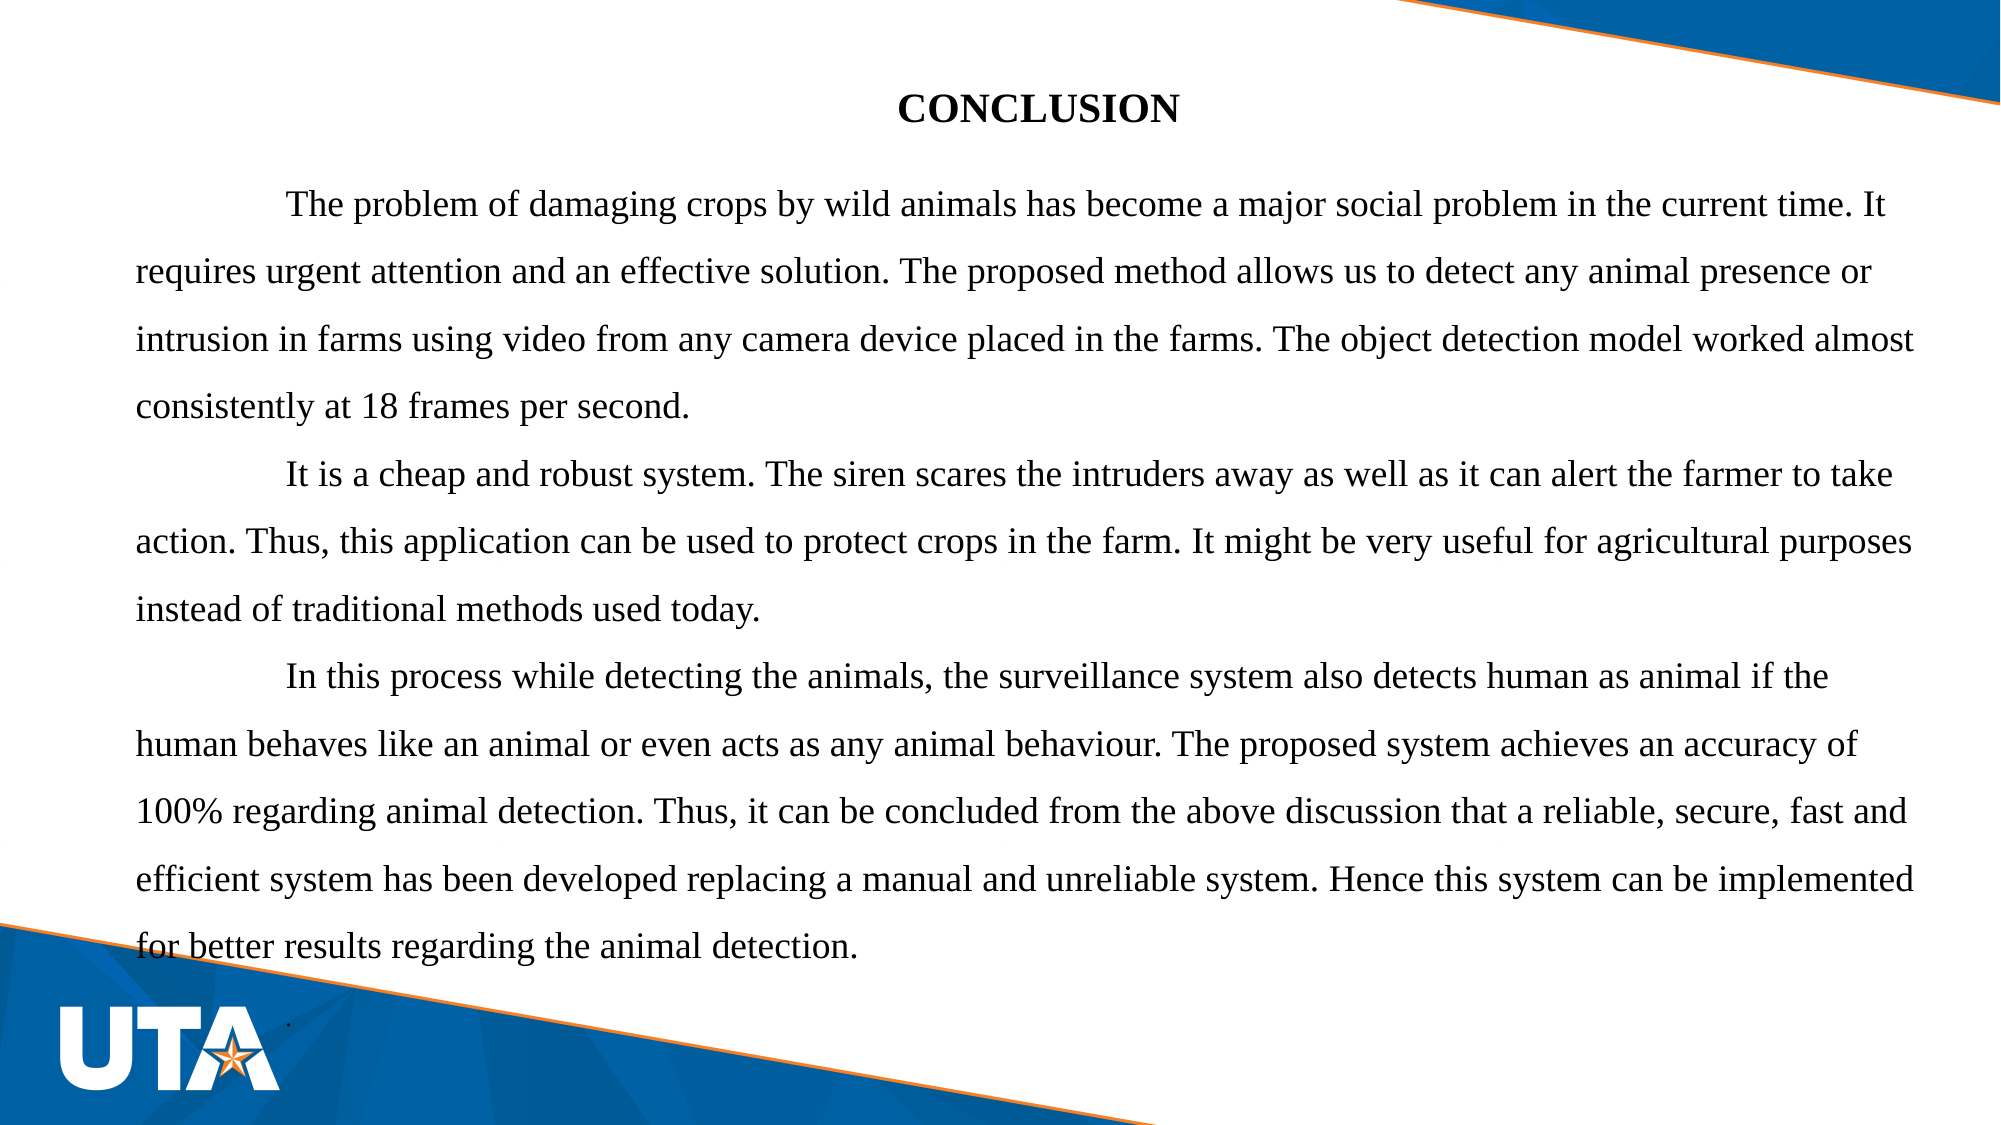

CONCLUSION
	The problem of damaging crops by wild animals has become a major social problem in the current time. It requires urgent attention and an effective solution. The proposed method allows us to detect any animal presence or intrusion in farms using video from any camera device placed in the farms. The object detection model worked almost consistently at 18 frames per second.
	It is a cheap and robust system. The siren scares the intruders away as well as it can alert the farmer to take action. Thus, this application can be used to protect crops in the farm. It might be very useful for agricultural purposes instead of traditional methods used today.
	In this process while detecting the animals, the surveillance system also detects human as animal if the human behaves like an animal or even acts as any animal behaviour. The proposed system achieves an accuracy of 100% regarding animal detection. Thus, it can be concluded from the above discussion that a reliable, secure, fast and efficient system has been developed replacing a manual and unreliable system. Hence this system can be implemented for better results regarding the animal detection.
	.